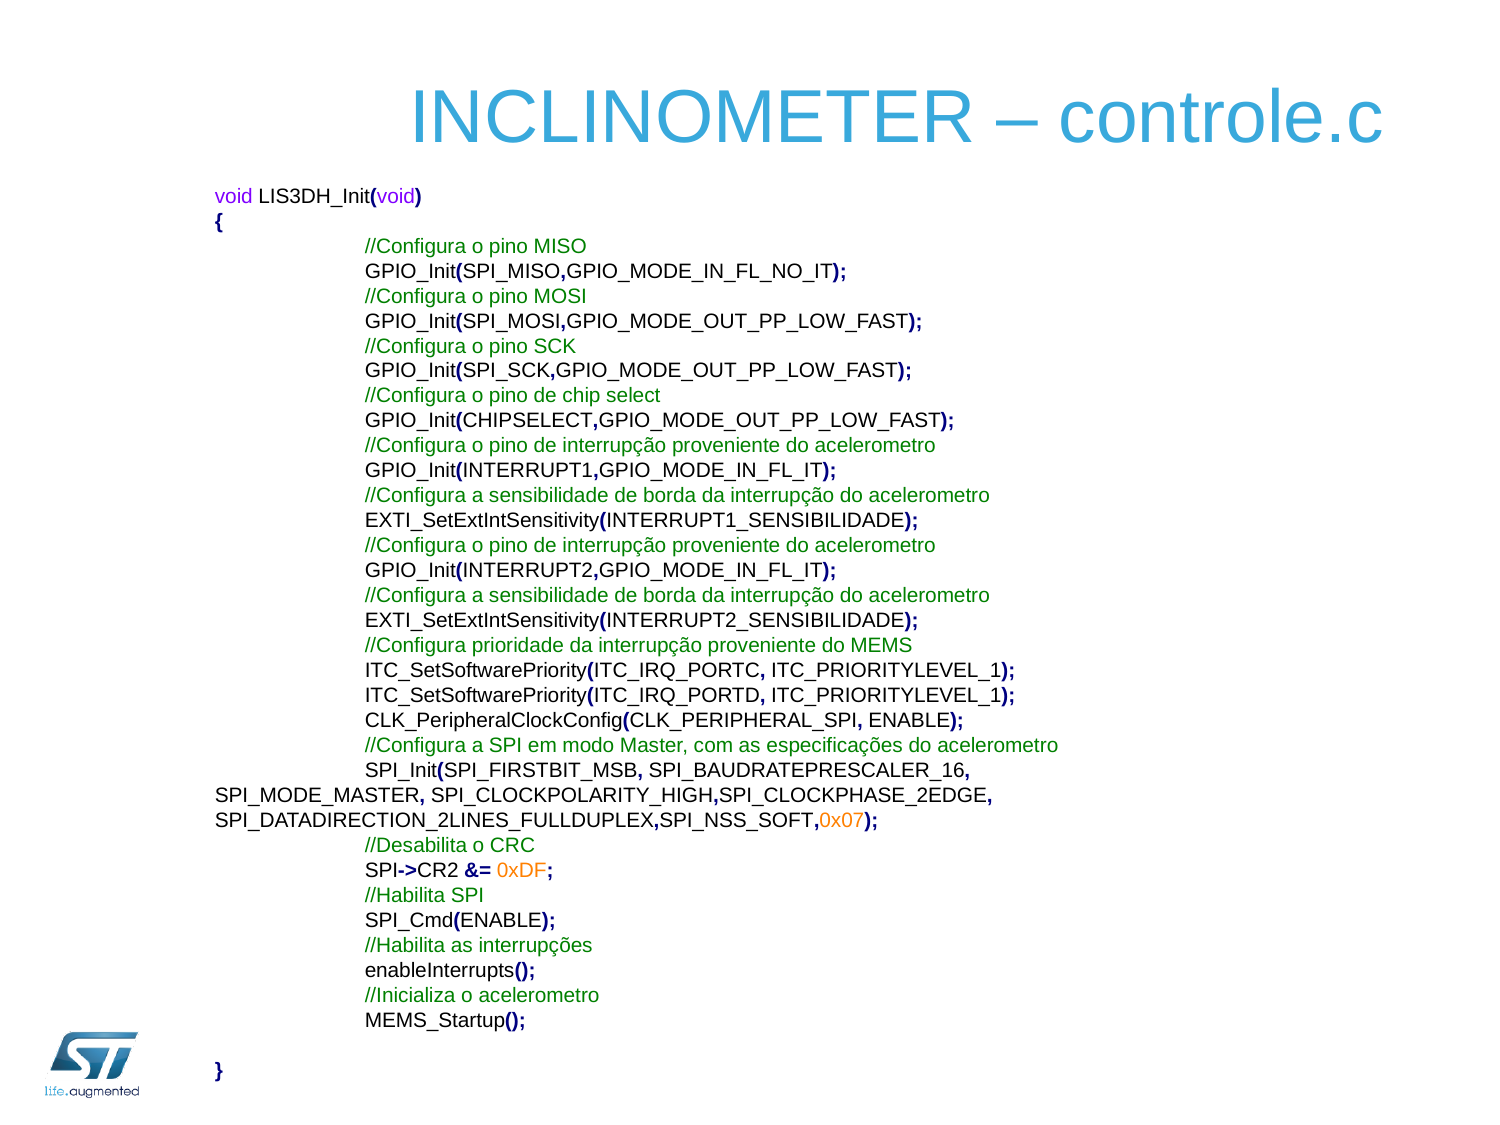

# INCLINOMETER – controle.c
void LIS3DH_Init(void)
{
	//Configura o pino MISO
	GPIO_Init(SPI_MISO,GPIO_MODE_IN_FL_NO_IT);
	//Configura o pino MOSI
	GPIO_Init(SPI_MOSI,GPIO_MODE_OUT_PP_LOW_FAST);
	//Configura o pino SCK
	GPIO_Init(SPI_SCK,GPIO_MODE_OUT_PP_LOW_FAST);
	//Configura o pino de chip select
	GPIO_Init(CHIPSELECT,GPIO_MODE_OUT_PP_LOW_FAST);
	//Configura o pino de interrupção proveniente do acelerometro
	GPIO_Init(INTERRUPT1,GPIO_MODE_IN_FL_IT);
	//Configura a sensibilidade de borda da interrupção do acelerometro
	EXTI_SetExtIntSensitivity(INTERRUPT1_SENSIBILIDADE);
	//Configura o pino de interrupção proveniente do acelerometro
	GPIO_Init(INTERRUPT2,GPIO_MODE_IN_FL_IT);
	//Configura a sensibilidade de borda da interrupção do acelerometro
	EXTI_SetExtIntSensitivity(INTERRUPT2_SENSIBILIDADE);
	//Configura prioridade da interrupção proveniente do MEMS
	ITC_SetSoftwarePriority(ITC_IRQ_PORTC, ITC_PRIORITYLEVEL_1);
	ITC_SetSoftwarePriority(ITC_IRQ_PORTD, ITC_PRIORITYLEVEL_1);
	CLK_PeripheralClockConfig(CLK_PERIPHERAL_SPI, ENABLE);
	//Configura a SPI em modo Master, com as especificações do acelerometro
	SPI_Init(SPI_FIRSTBIT_MSB, SPI_BAUDRATEPRESCALER_16, SPI_MODE_MASTER, SPI_CLOCKPOLARITY_HIGH,SPI_CLOCKPHASE_2EDGE, SPI_DATADIRECTION_2LINES_FULLDUPLEX,SPI_NSS_SOFT,0x07);
	//Desabilita o CRC
	SPI->CR2 &= 0xDF;
	//Habilita SPI
	SPI_Cmd(ENABLE);
	//Habilita as interrupções
	enableInterrupts();
	//Inicializa o acelerometro
	MEMS_Startup();

}